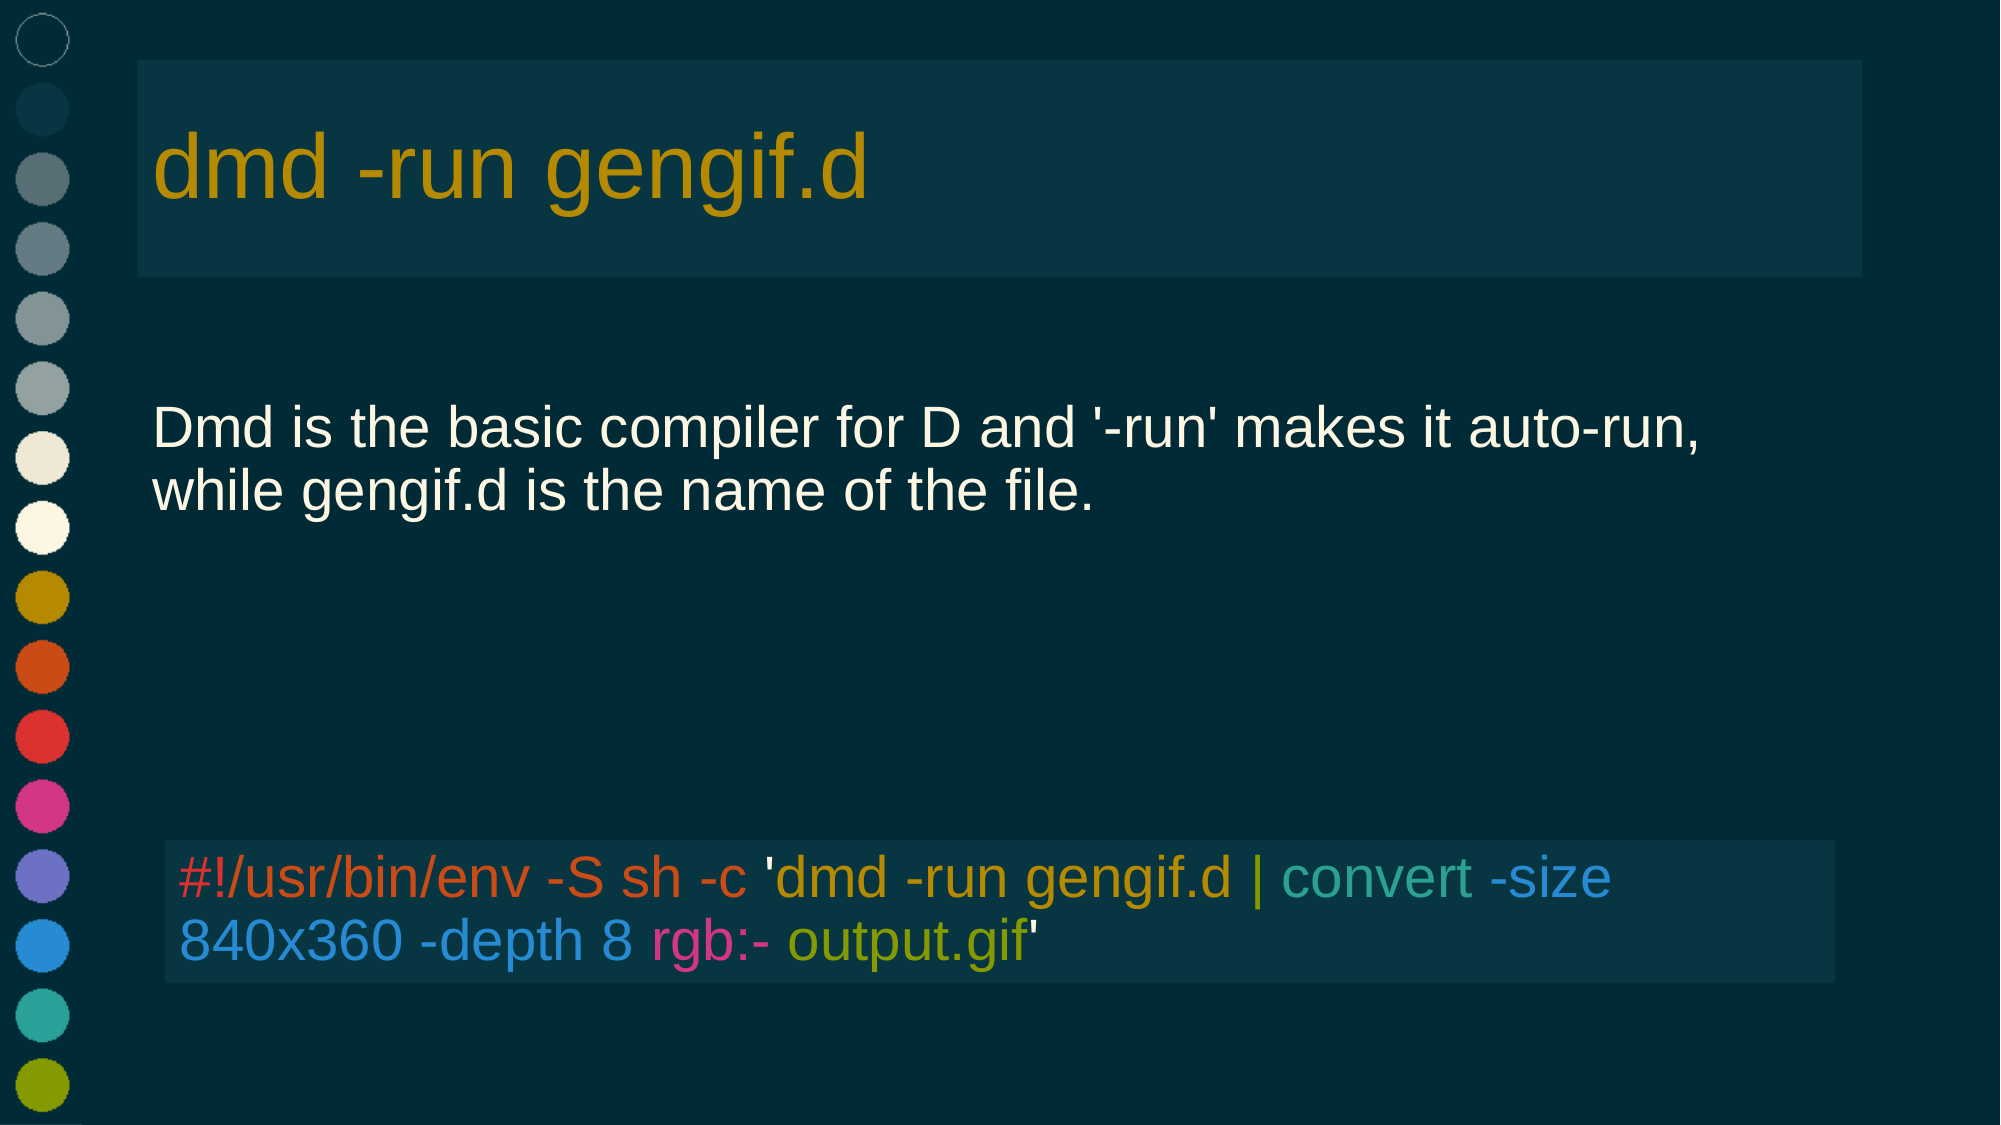

# dmd -run gengif.d

Dmd is the basic compiler for D and '-run' makes it auto-run, while gengif.d is the name of the file.

#!/usr/bin/env -S sh -c 'dmd -run gengif.d | convert -size 840x360 -depth 8 rgb:- output.gif'